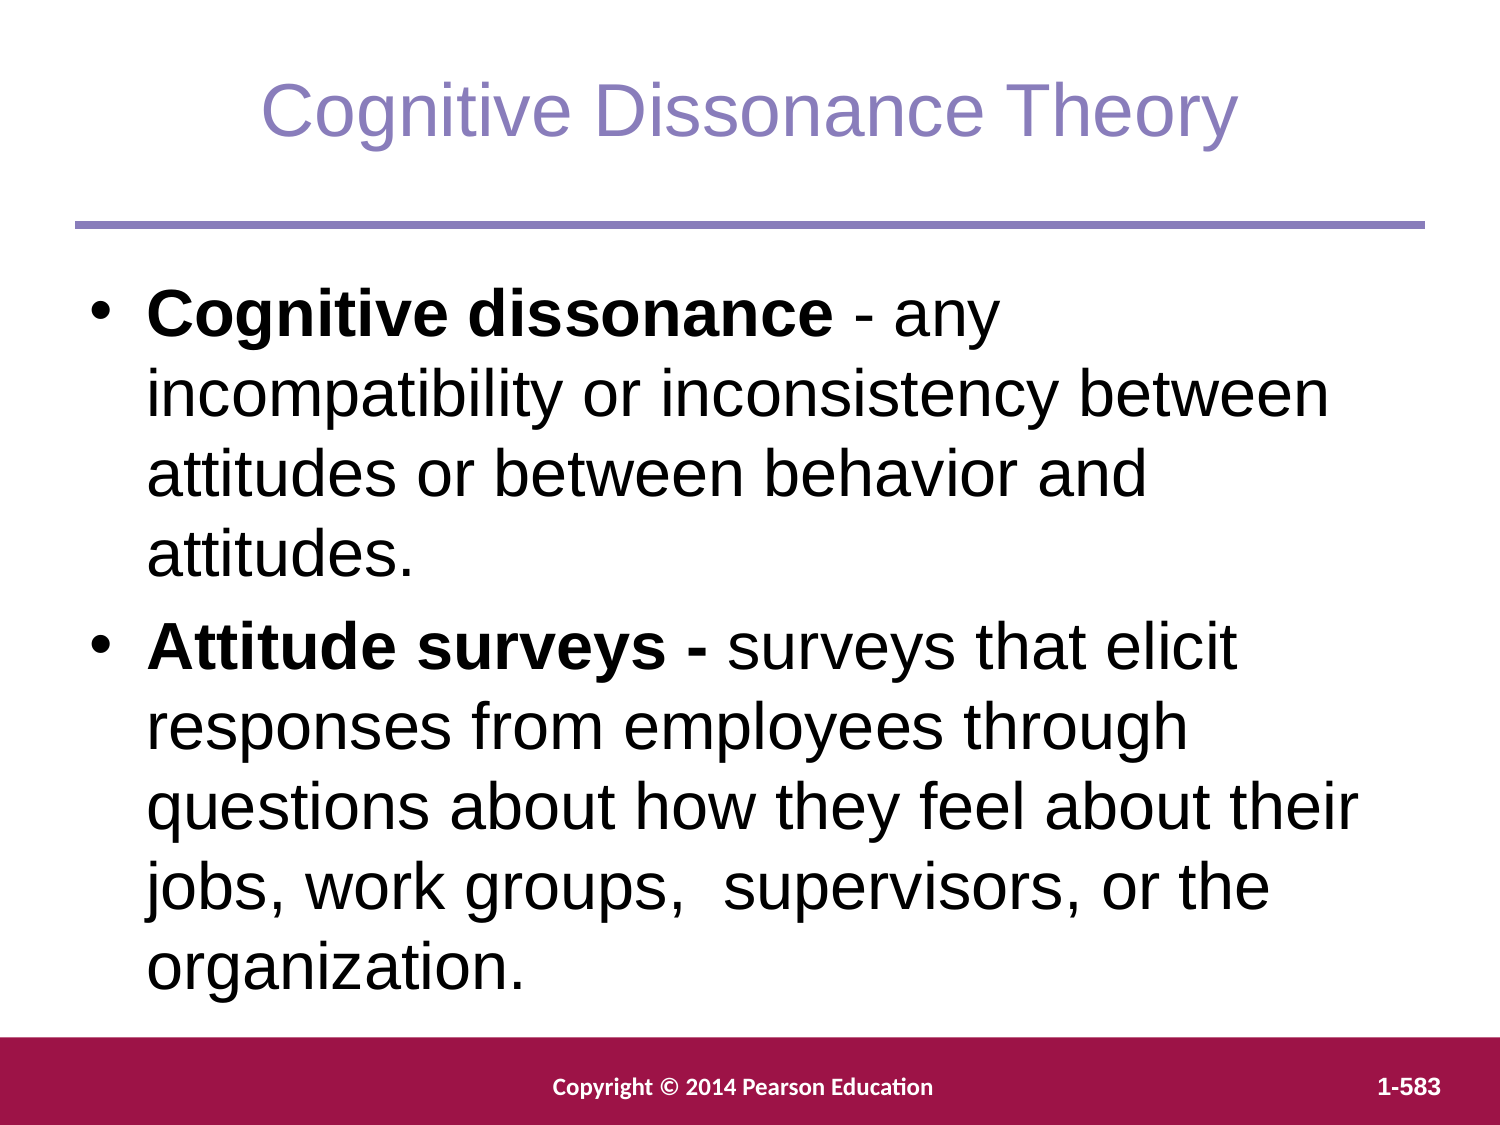

Cognitive Dissonance Theory
Cognitive dissonance - any incompatibility or inconsistency between attitudes or between behavior and attitudes.
Attitude surveys - surveys that elicit responses from employees through questions about how they feel about their jobs, work groups,  supervisors, or the organization.